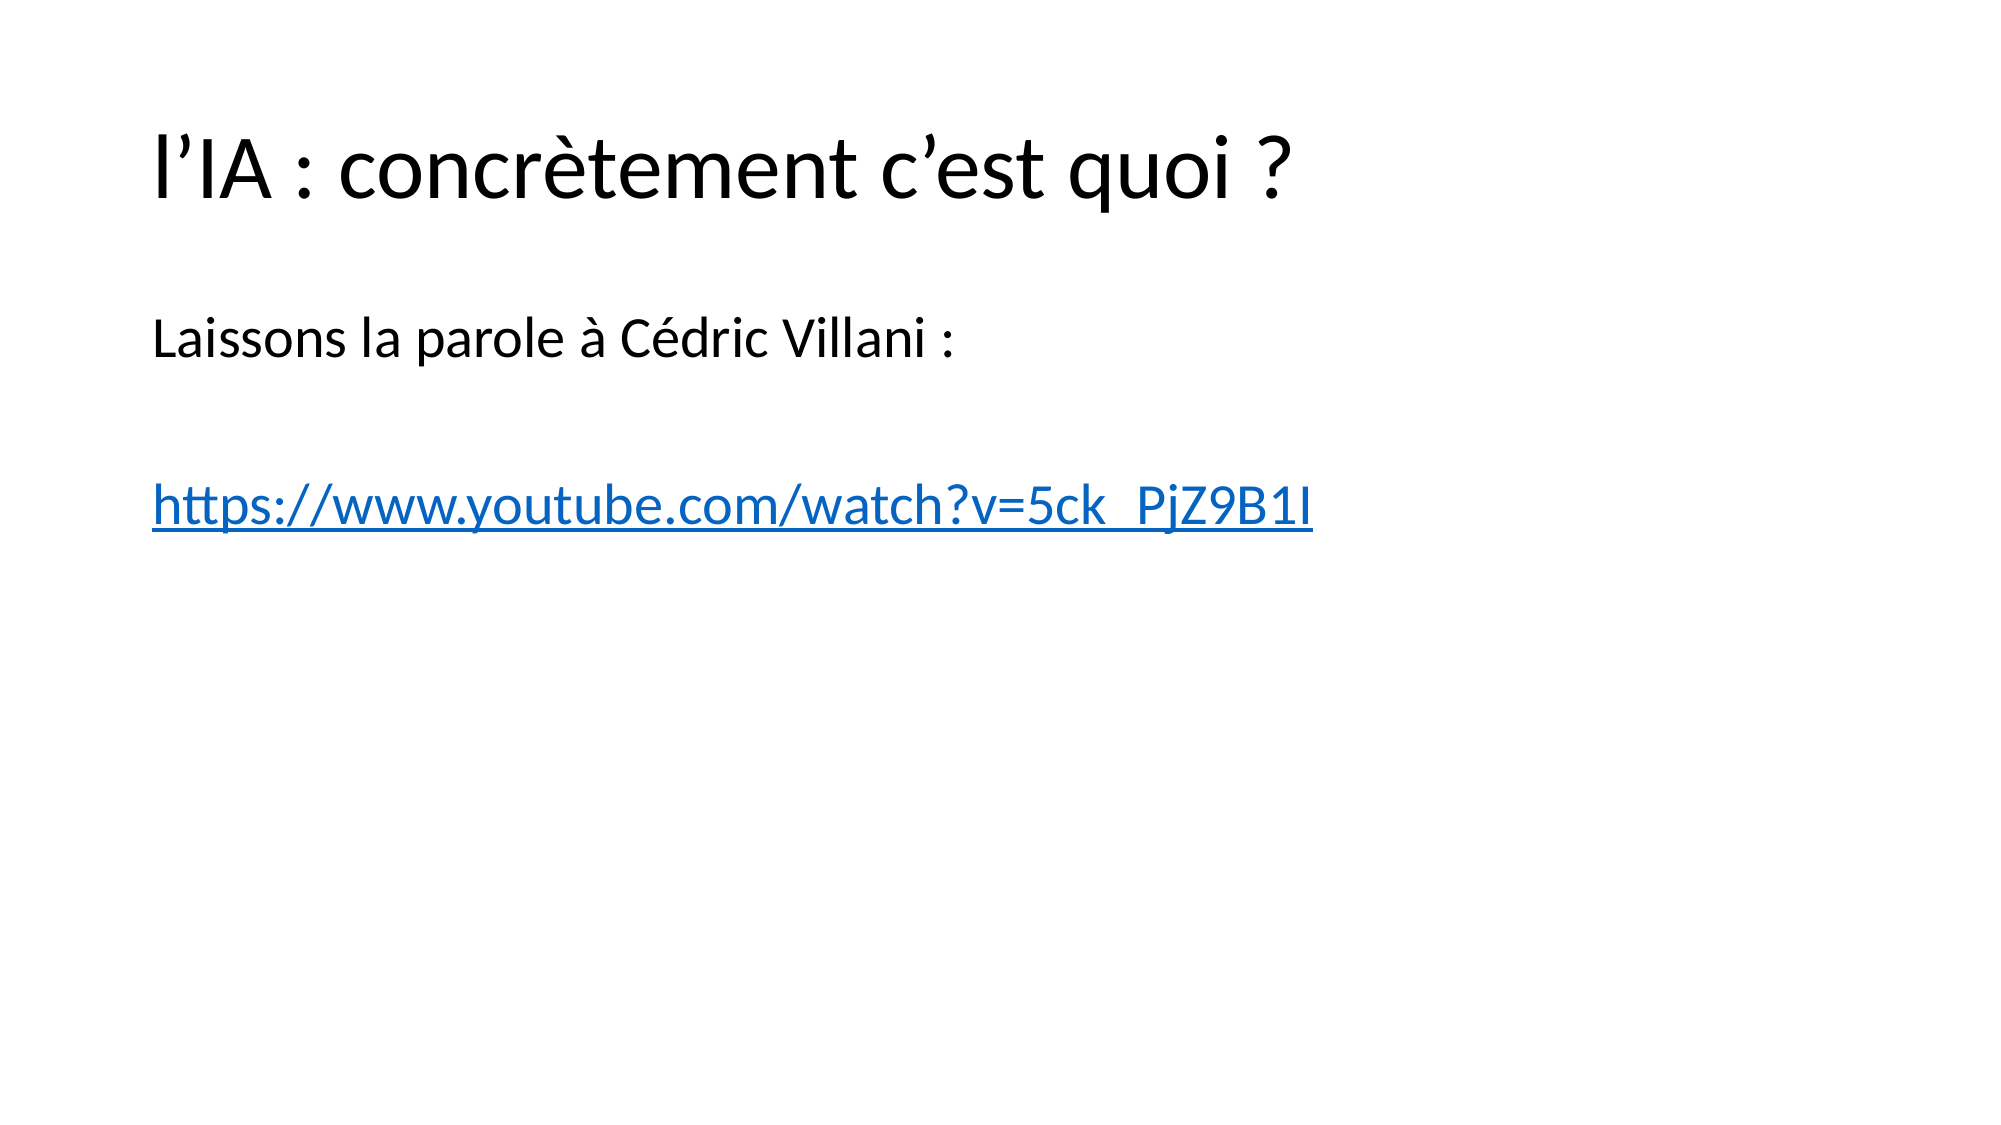

# l’IA : concrètement c’est quoi ?
Laissons la parole à Cédric Villani :

https://www.youtube.com/watch?v=5ck_PjZ9B1I